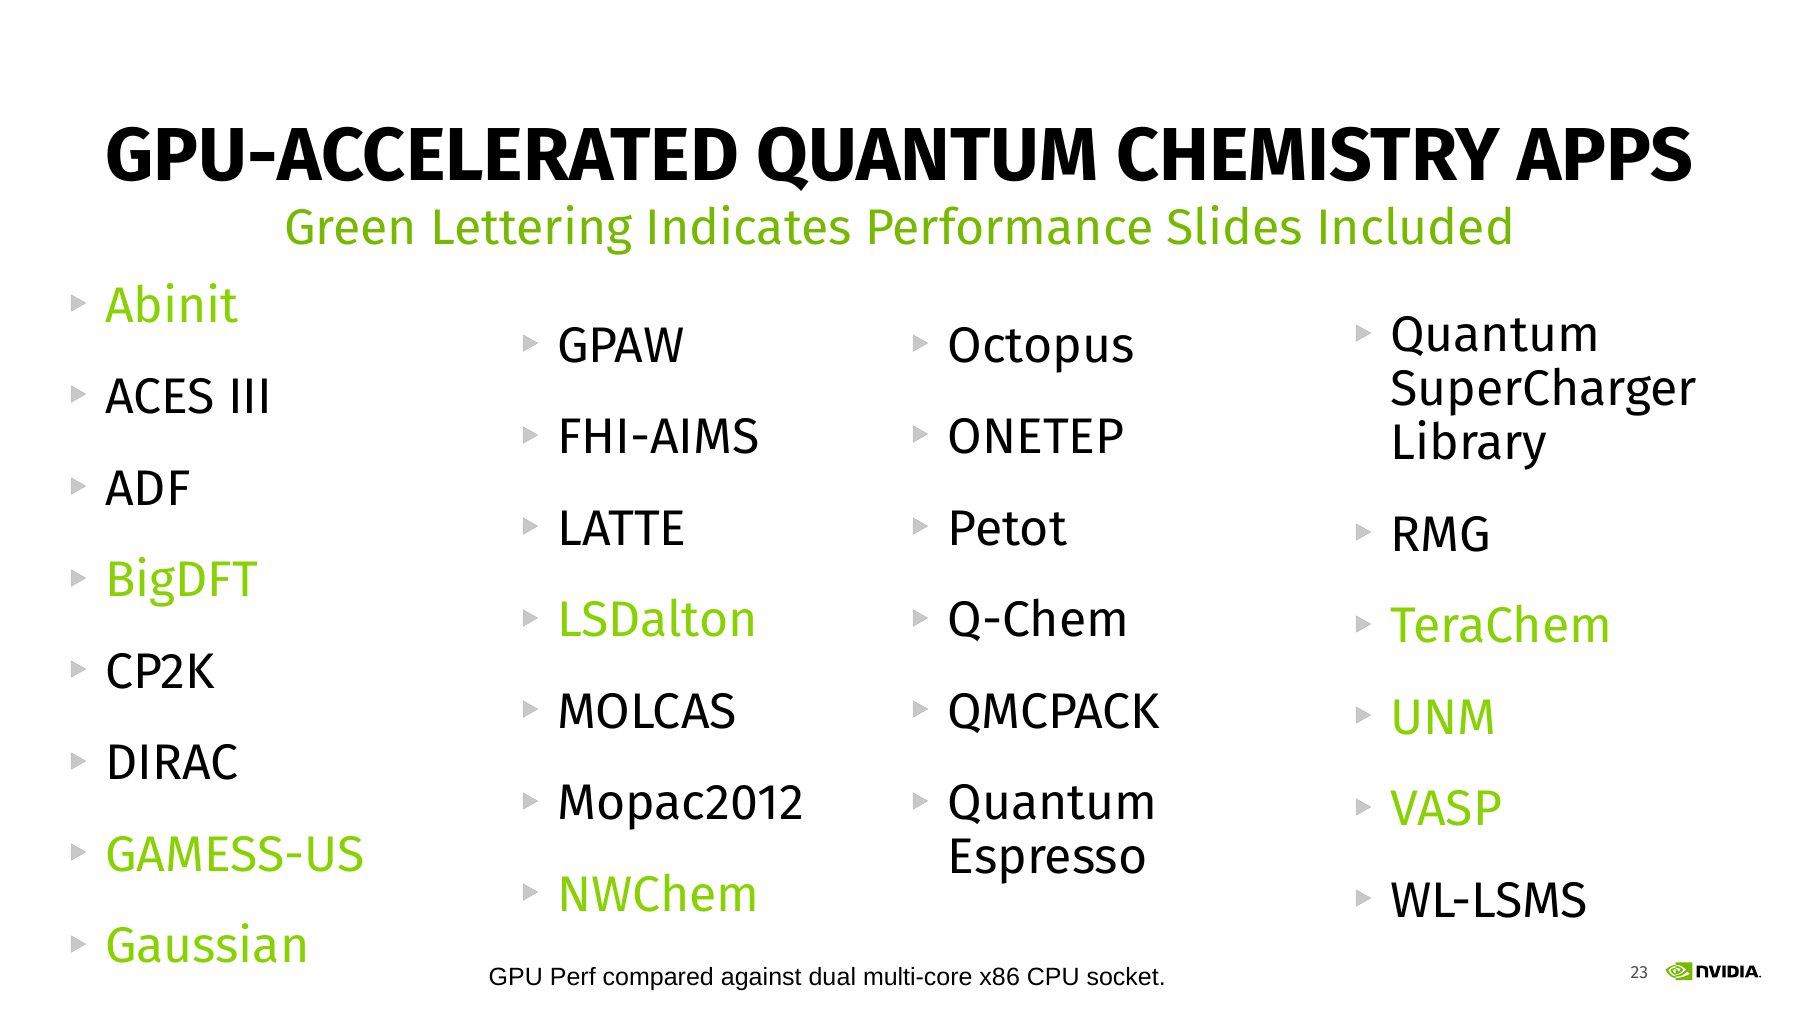

# GPU-Accelerated Quantum Chemistry Apps
Green Lettering Indicates Performance Slides Included
Abinit
ACES III
ADF
BigDFT
CP2K
DIRAC
GAMESS-US
Gaussian

Quantum SuperCharger Library
RMG
TeraChem
UNM
VASP
WL-LSMS
Octopus
ONETEP
Petot
Q-Chem
QMCPACK
Quantum Espresso
GPAW
FHI-AIMS
LATTE
LSDalton
MOLCAS
Mopac2012
NWChem
GPU Perf compared against dual multi-core x86 CPU socket.